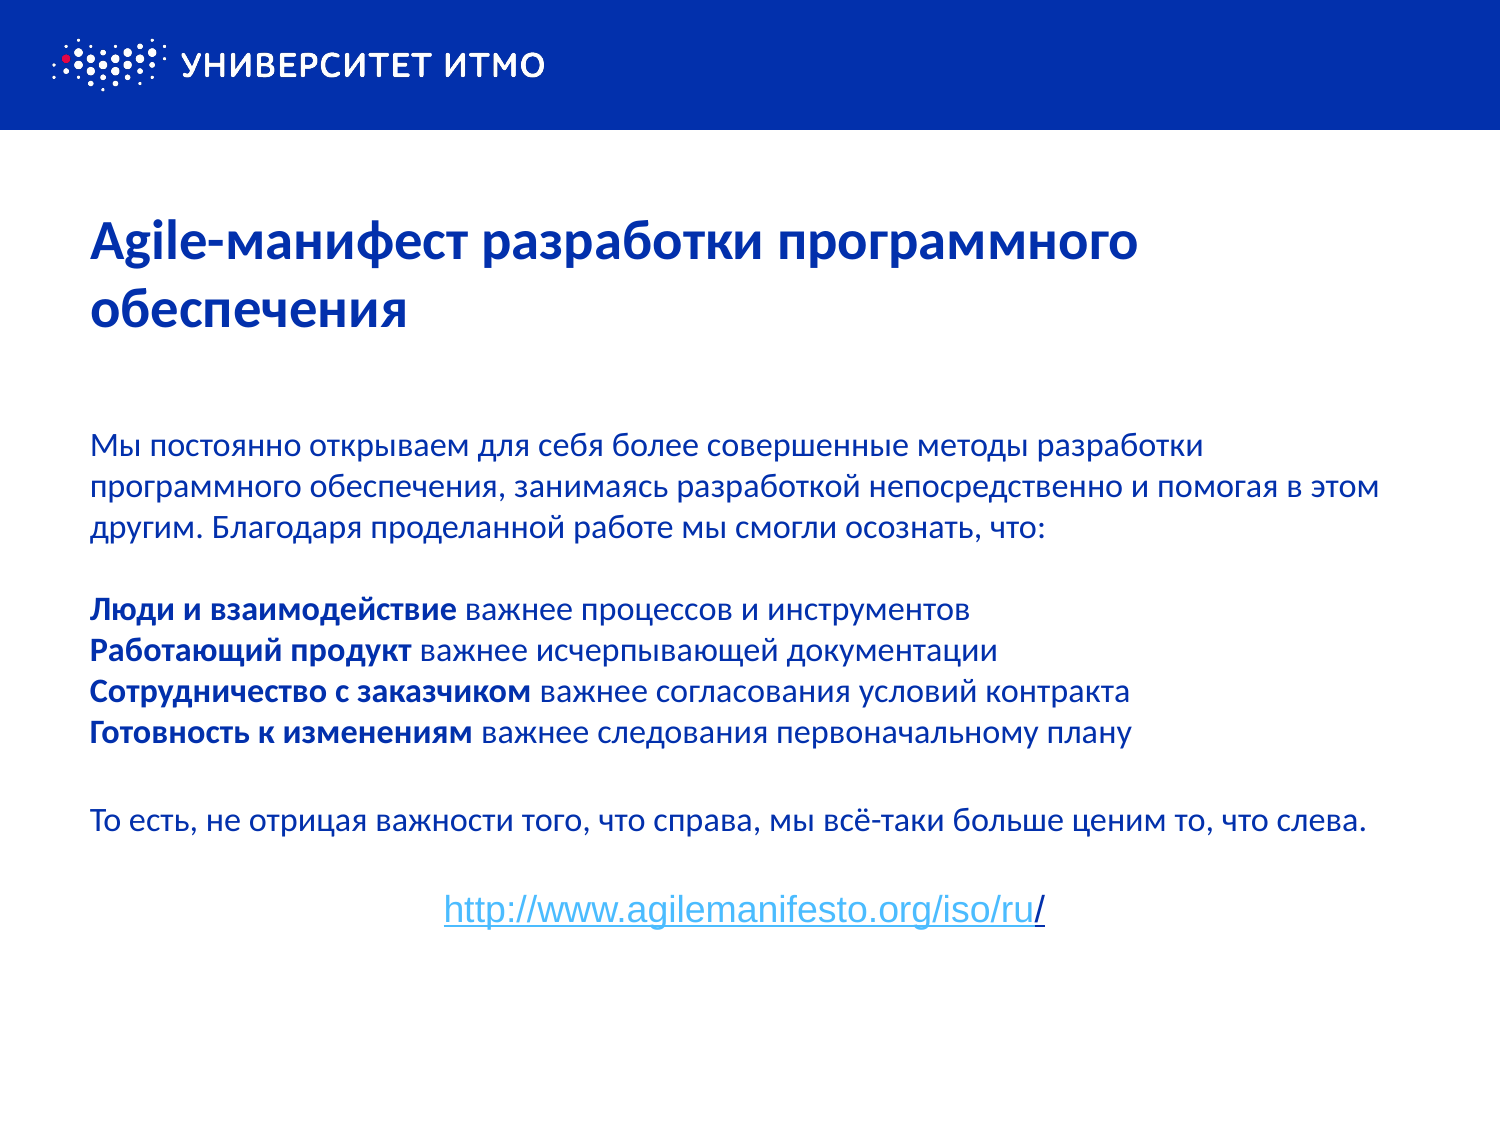

# Agile-манифест разработки программного обеспечения
Мы постоянно открываем для себя более совершенные методы разработки
программного обеспечения, занимаясь разработкой непосредственно и помогая в этом другим. Благодаря проделанной работе мы смогли осознать, что:
Люди и взаимодействие важнее процессов и инструментов
Работающий продукт важнее исчерпывающей документации
Сотрудничество с заказчиком важнее согласования условий контракта
Готовность к изменениям важнее следования первоначальному плану
То есть, не отрицая важности того, что справа, мы всё-таки больше ценим то, что слева.
http://www.agilemanifesto.org/iso/ru/